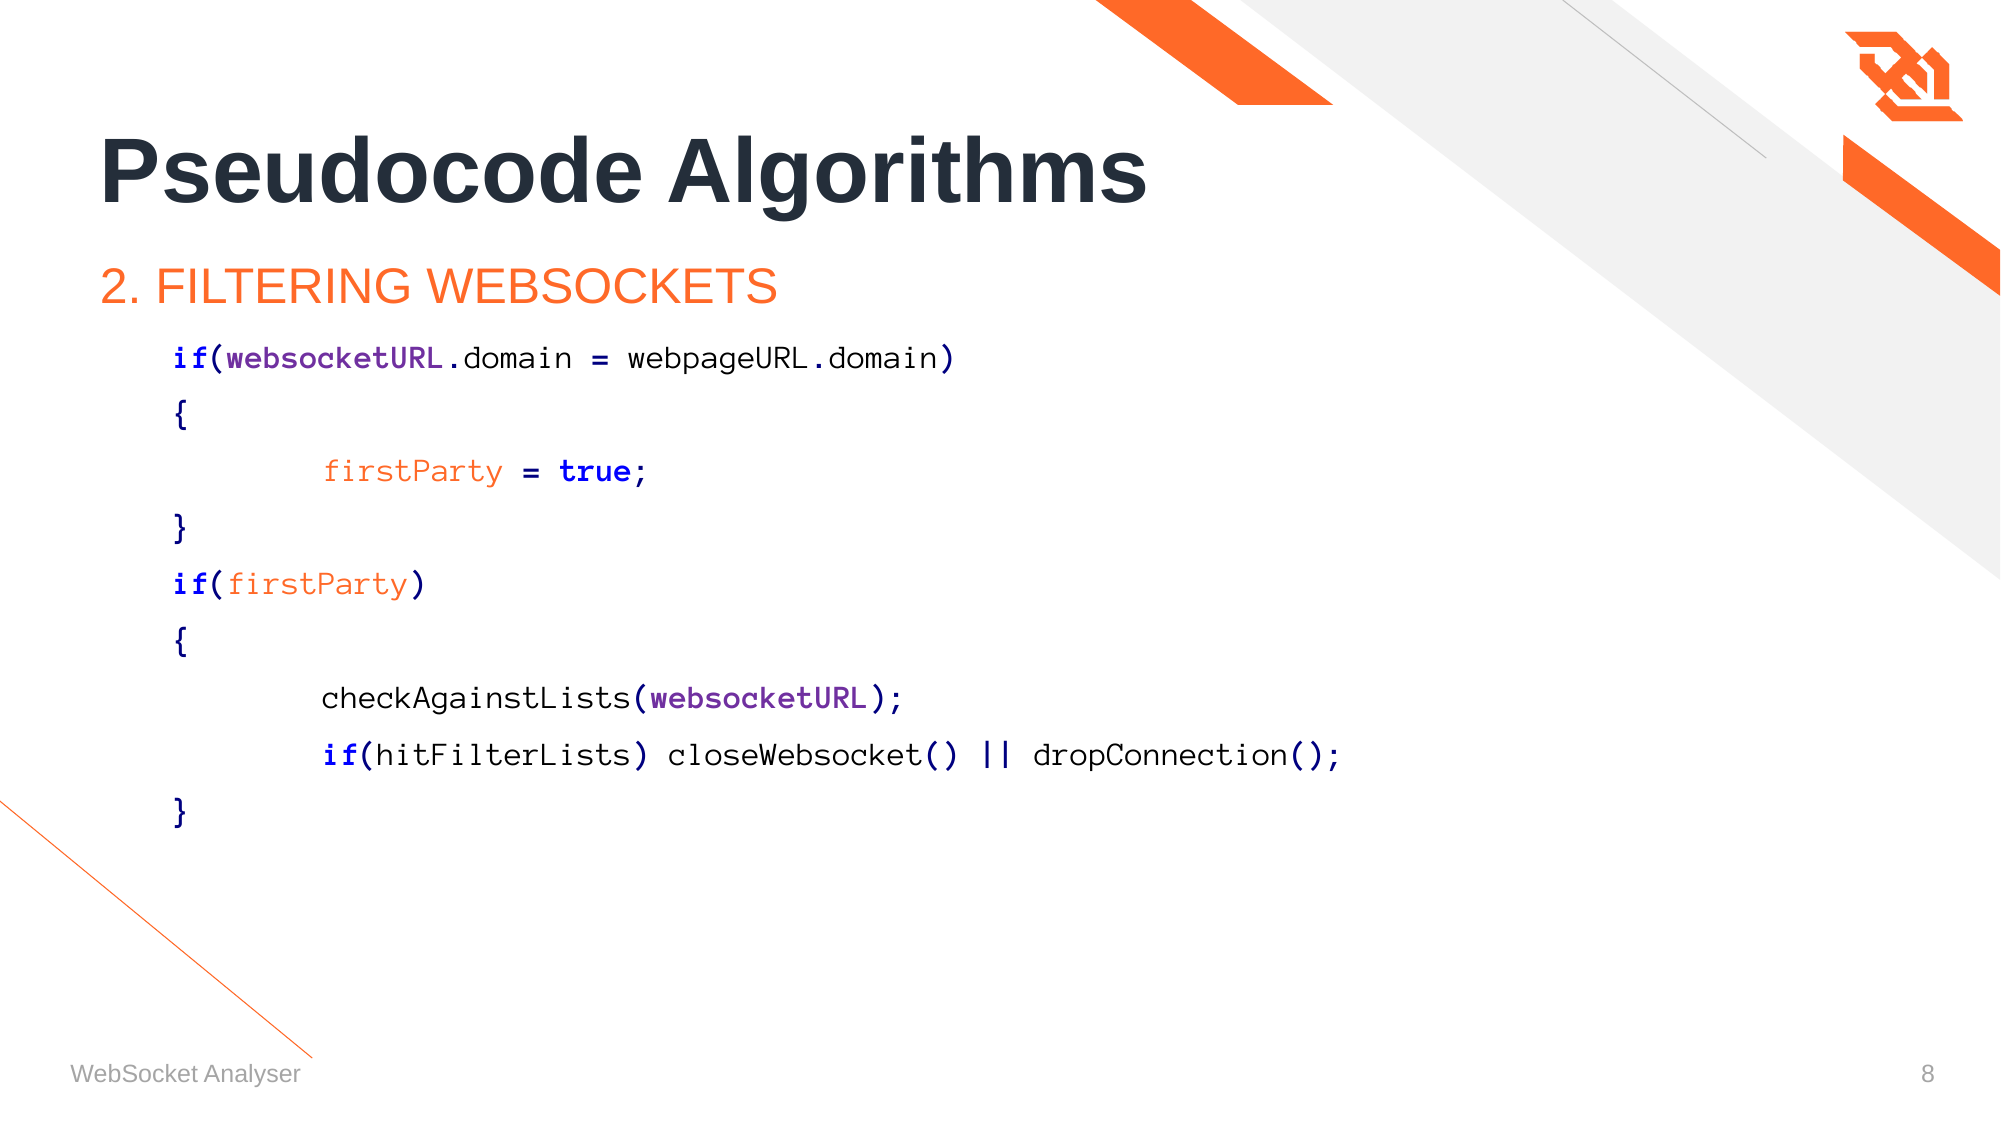

# Pseudocode Algorithms
2. FILTERING WEBSOCKETS
if(websocketURL.domain = webpageURL.domain)
{
	firstParty = true;
}
if(firstParty)
{
	checkAgainstLists(websocketURL);
	if(hitFilterLists) closeWebsocket() || dropConnection();
}

WebSocket Analyser
8